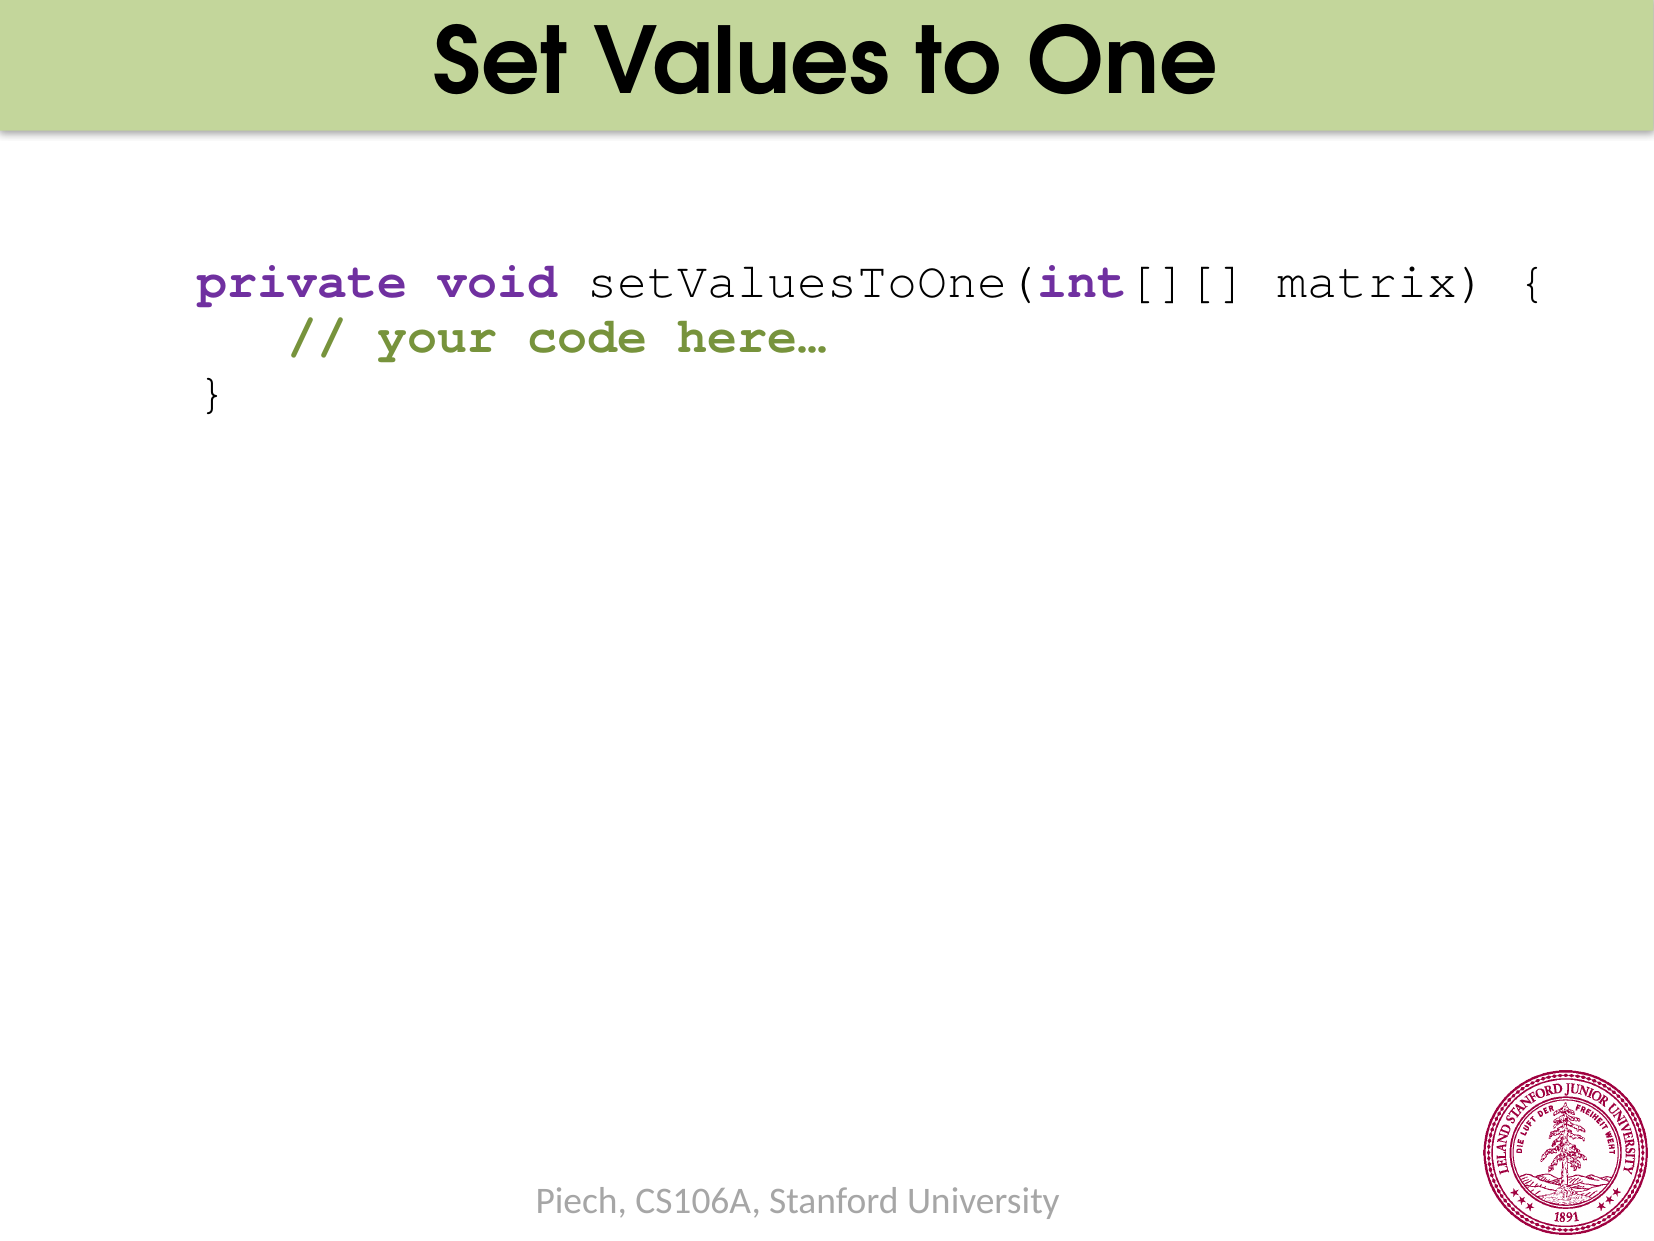

Set Values to One
private void setValuesToOne(int[][] matrix) {
   // your code here…
}